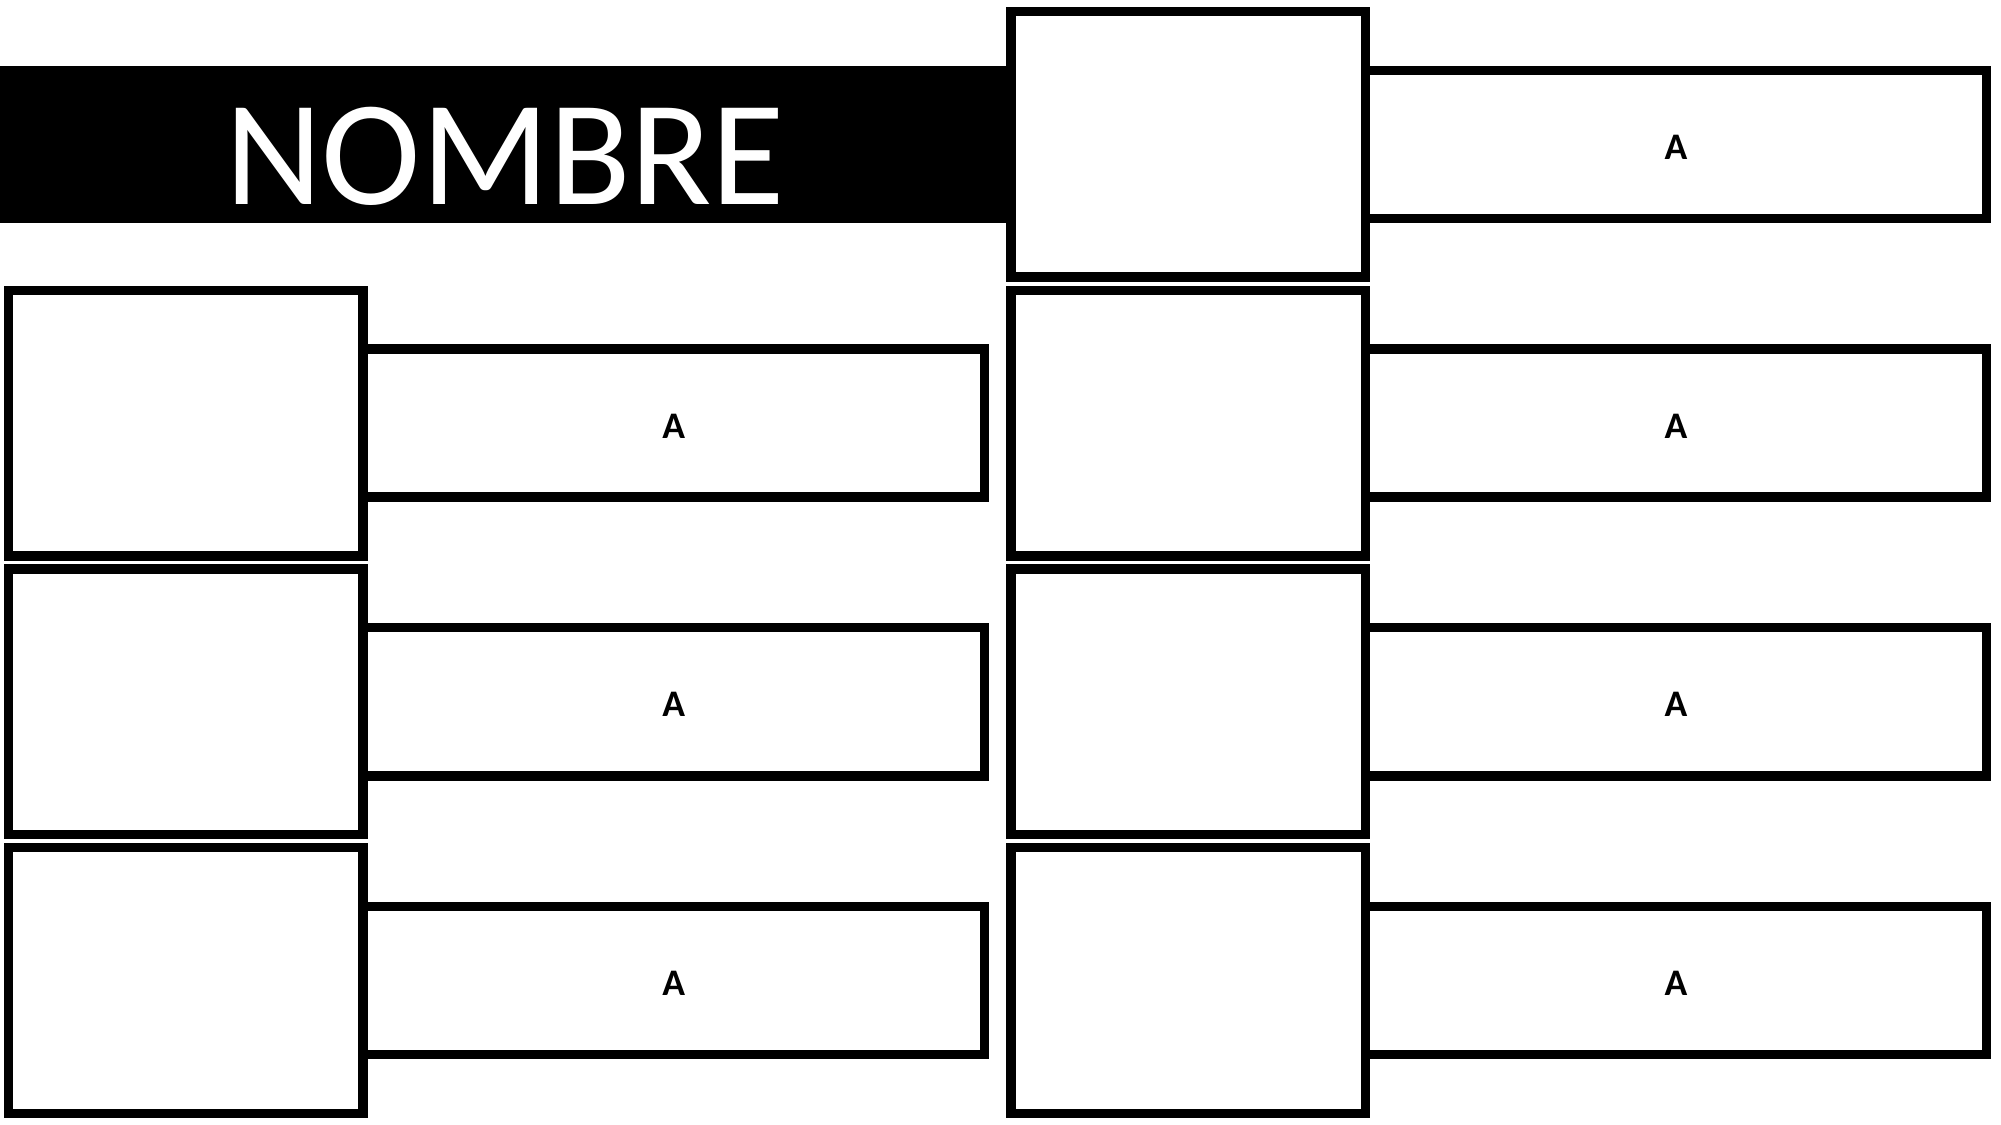

NOMBRE
A

A
A

A
A

A
A